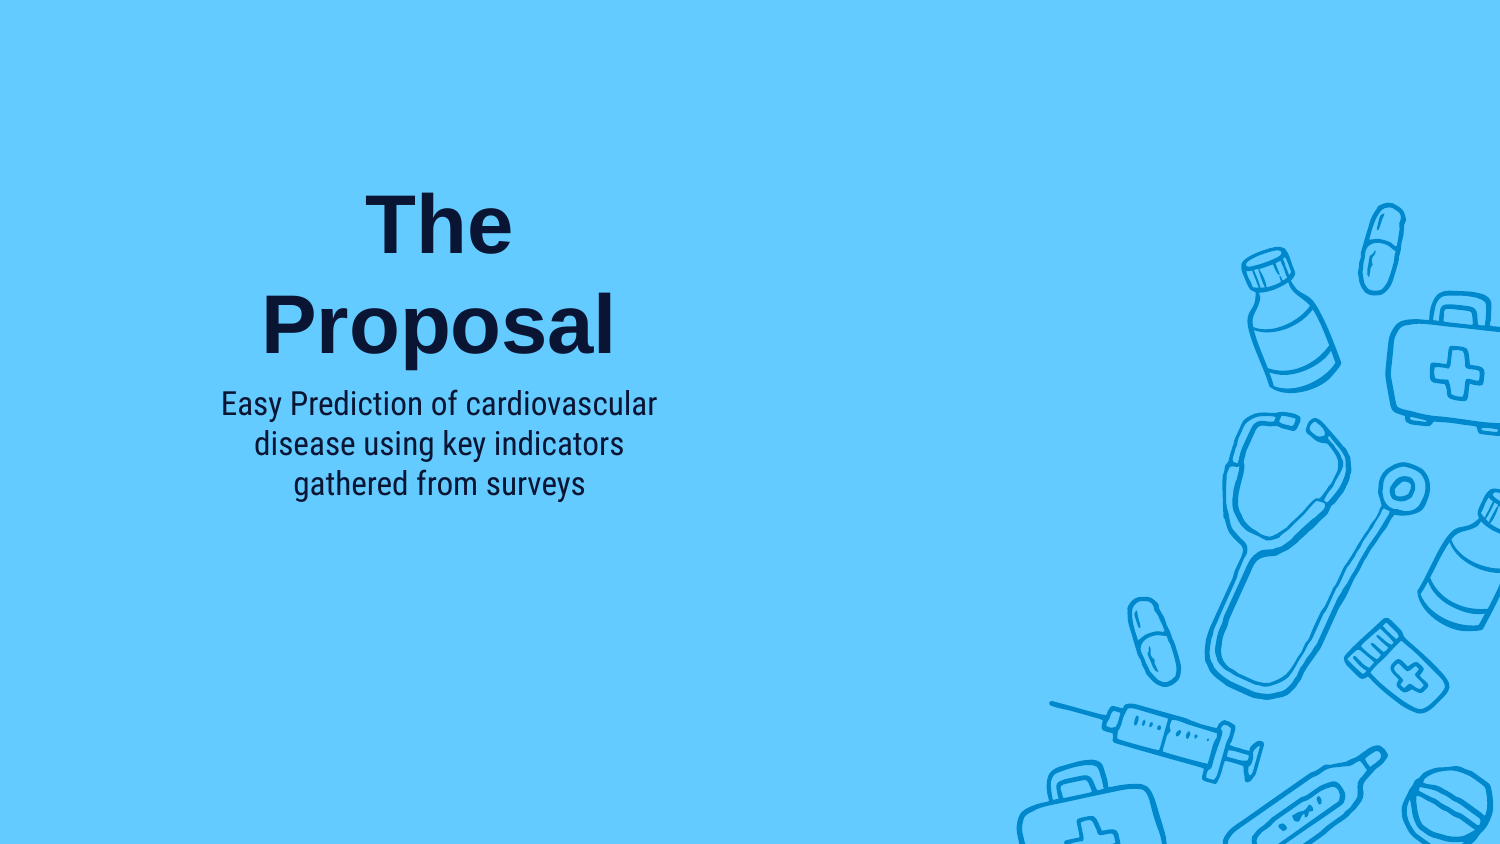

# The Proposal
Easy Prediction of cardiovascular disease using key indicators gathered from surveys